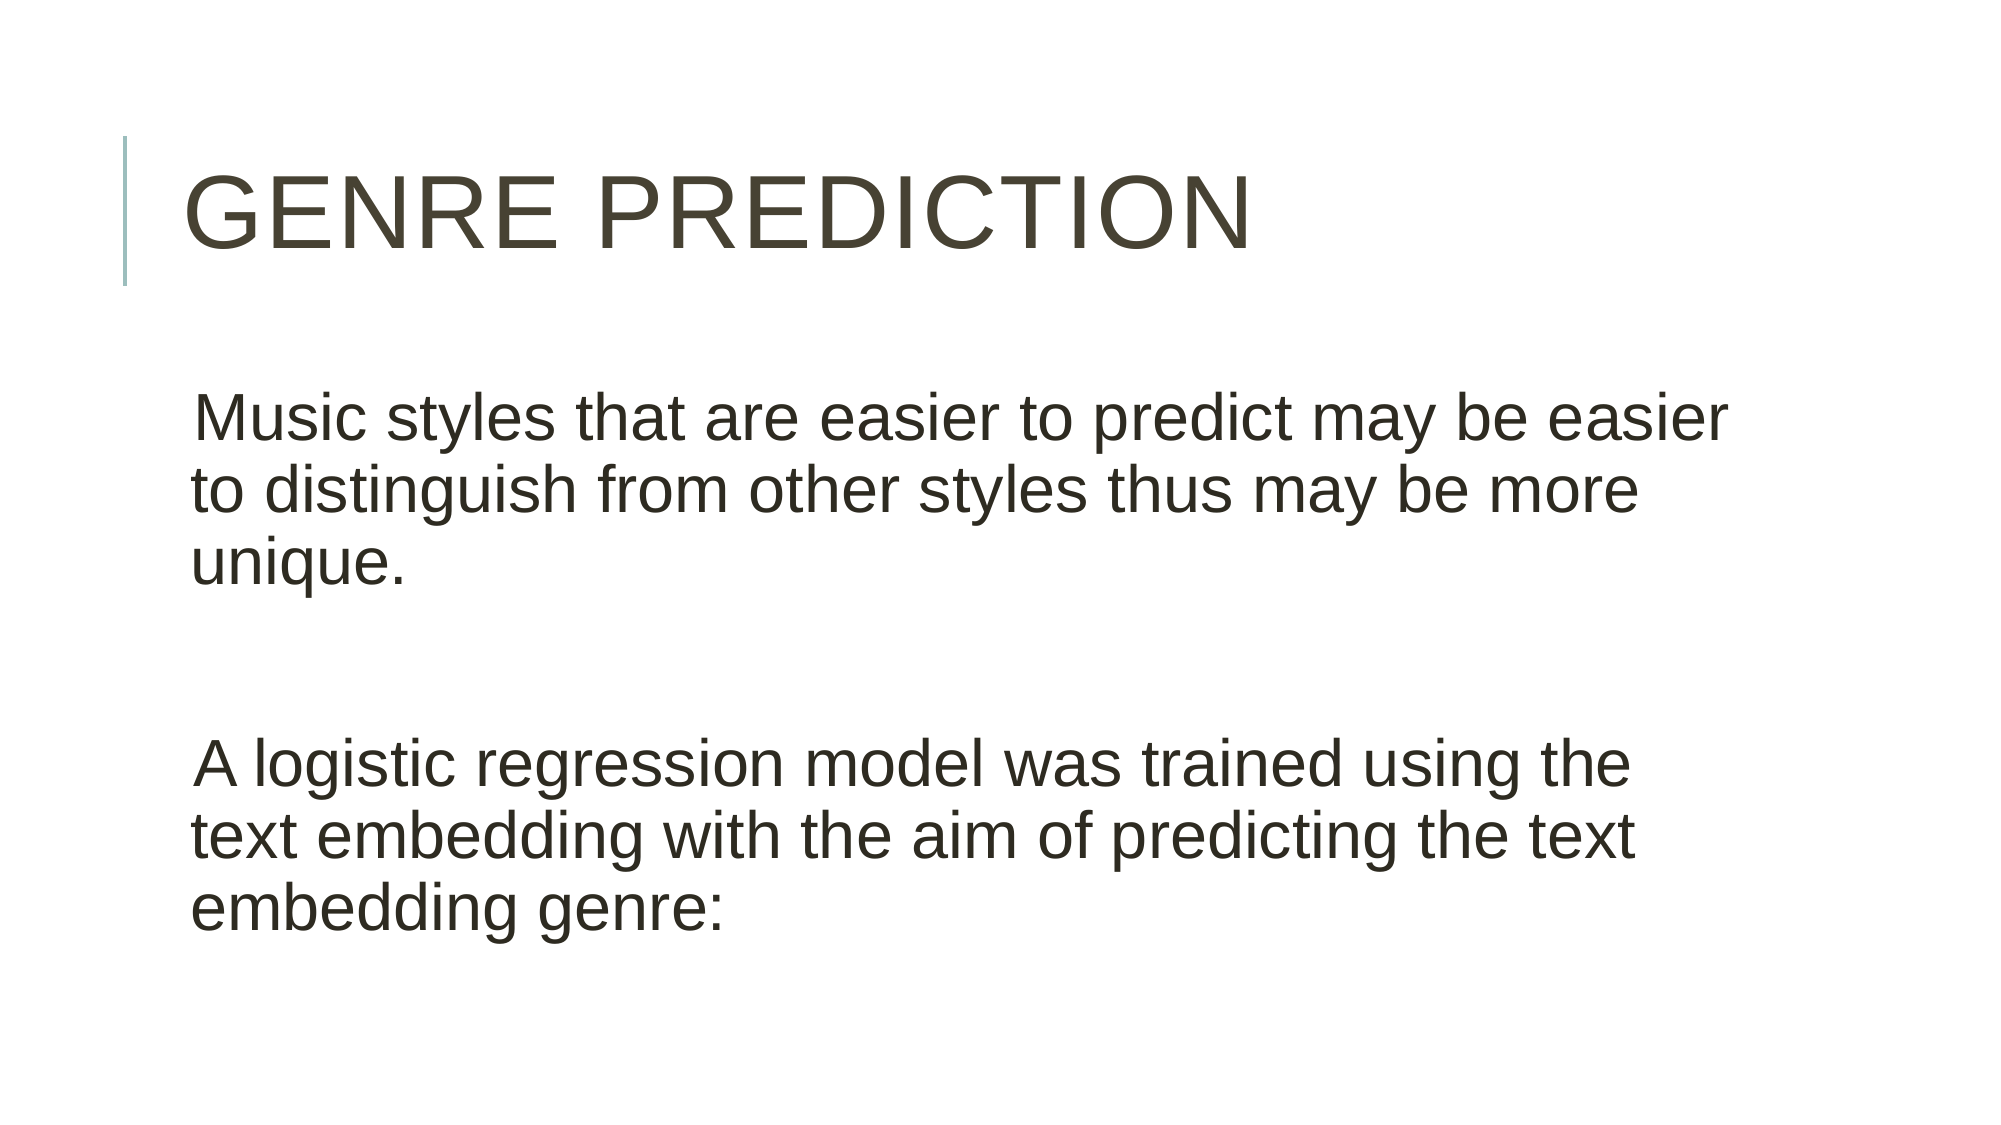

# Genre prediction
Music styles that are easier to predict may be easier to distinguish from other styles thus may be more unique.

A logistic regression model was trained using the text embedding with the aim of predicting the text embedding genre: